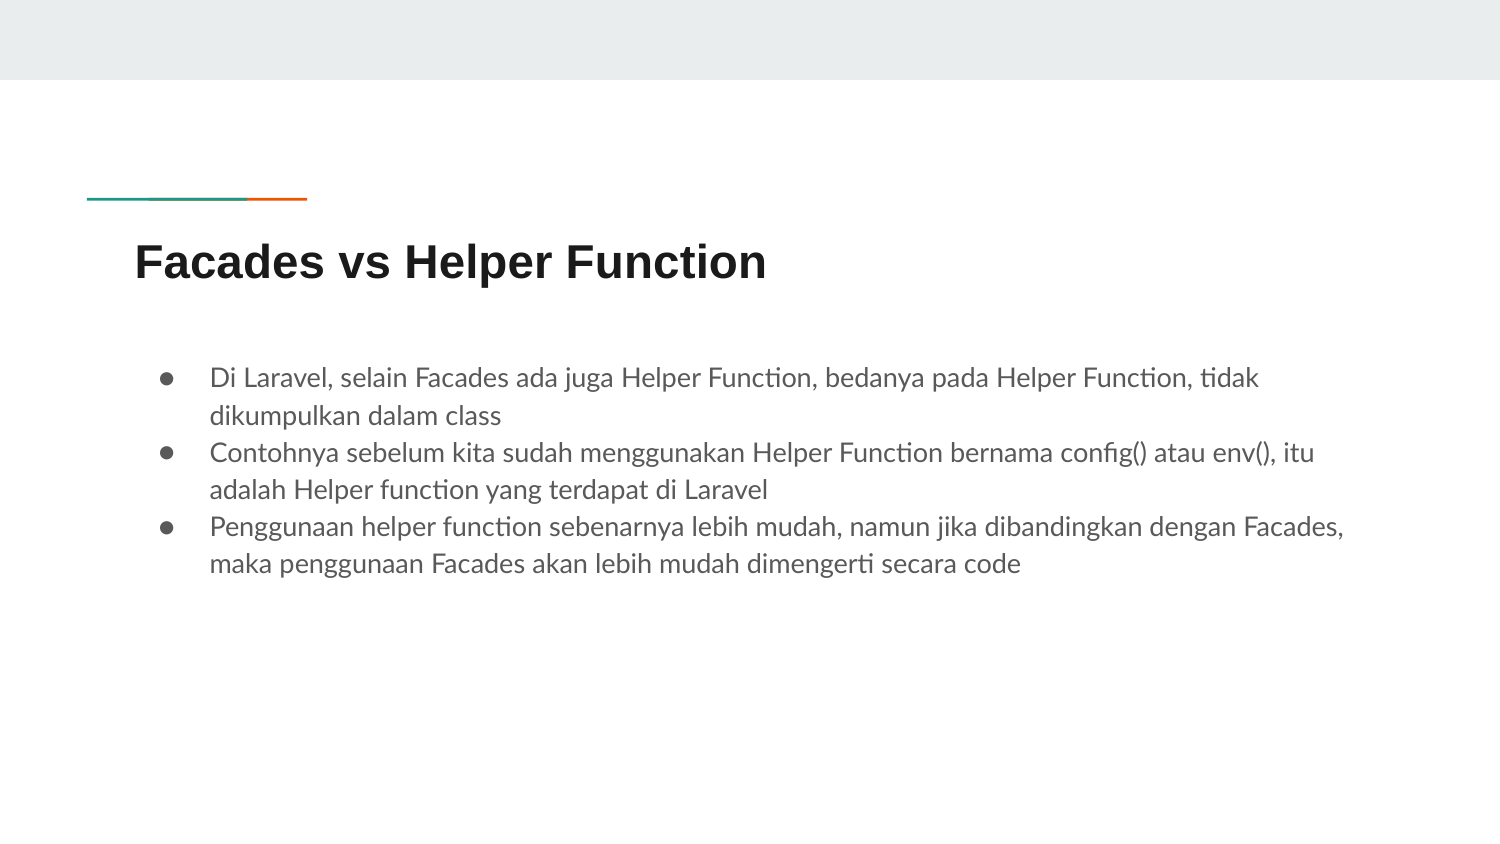

# Facades vs Helper Function
Di Laravel, selain Facades ada juga Helper Function, bedanya pada Helper Function, tidak dikumpulkan dalam class
Contohnya sebelum kita sudah menggunakan Helper Function bernama config() atau env(), itu adalah Helper function yang terdapat di Laravel
Penggunaan helper function sebenarnya lebih mudah, namun jika dibandingkan dengan Facades, maka penggunaan Facades akan lebih mudah dimengerti secara code